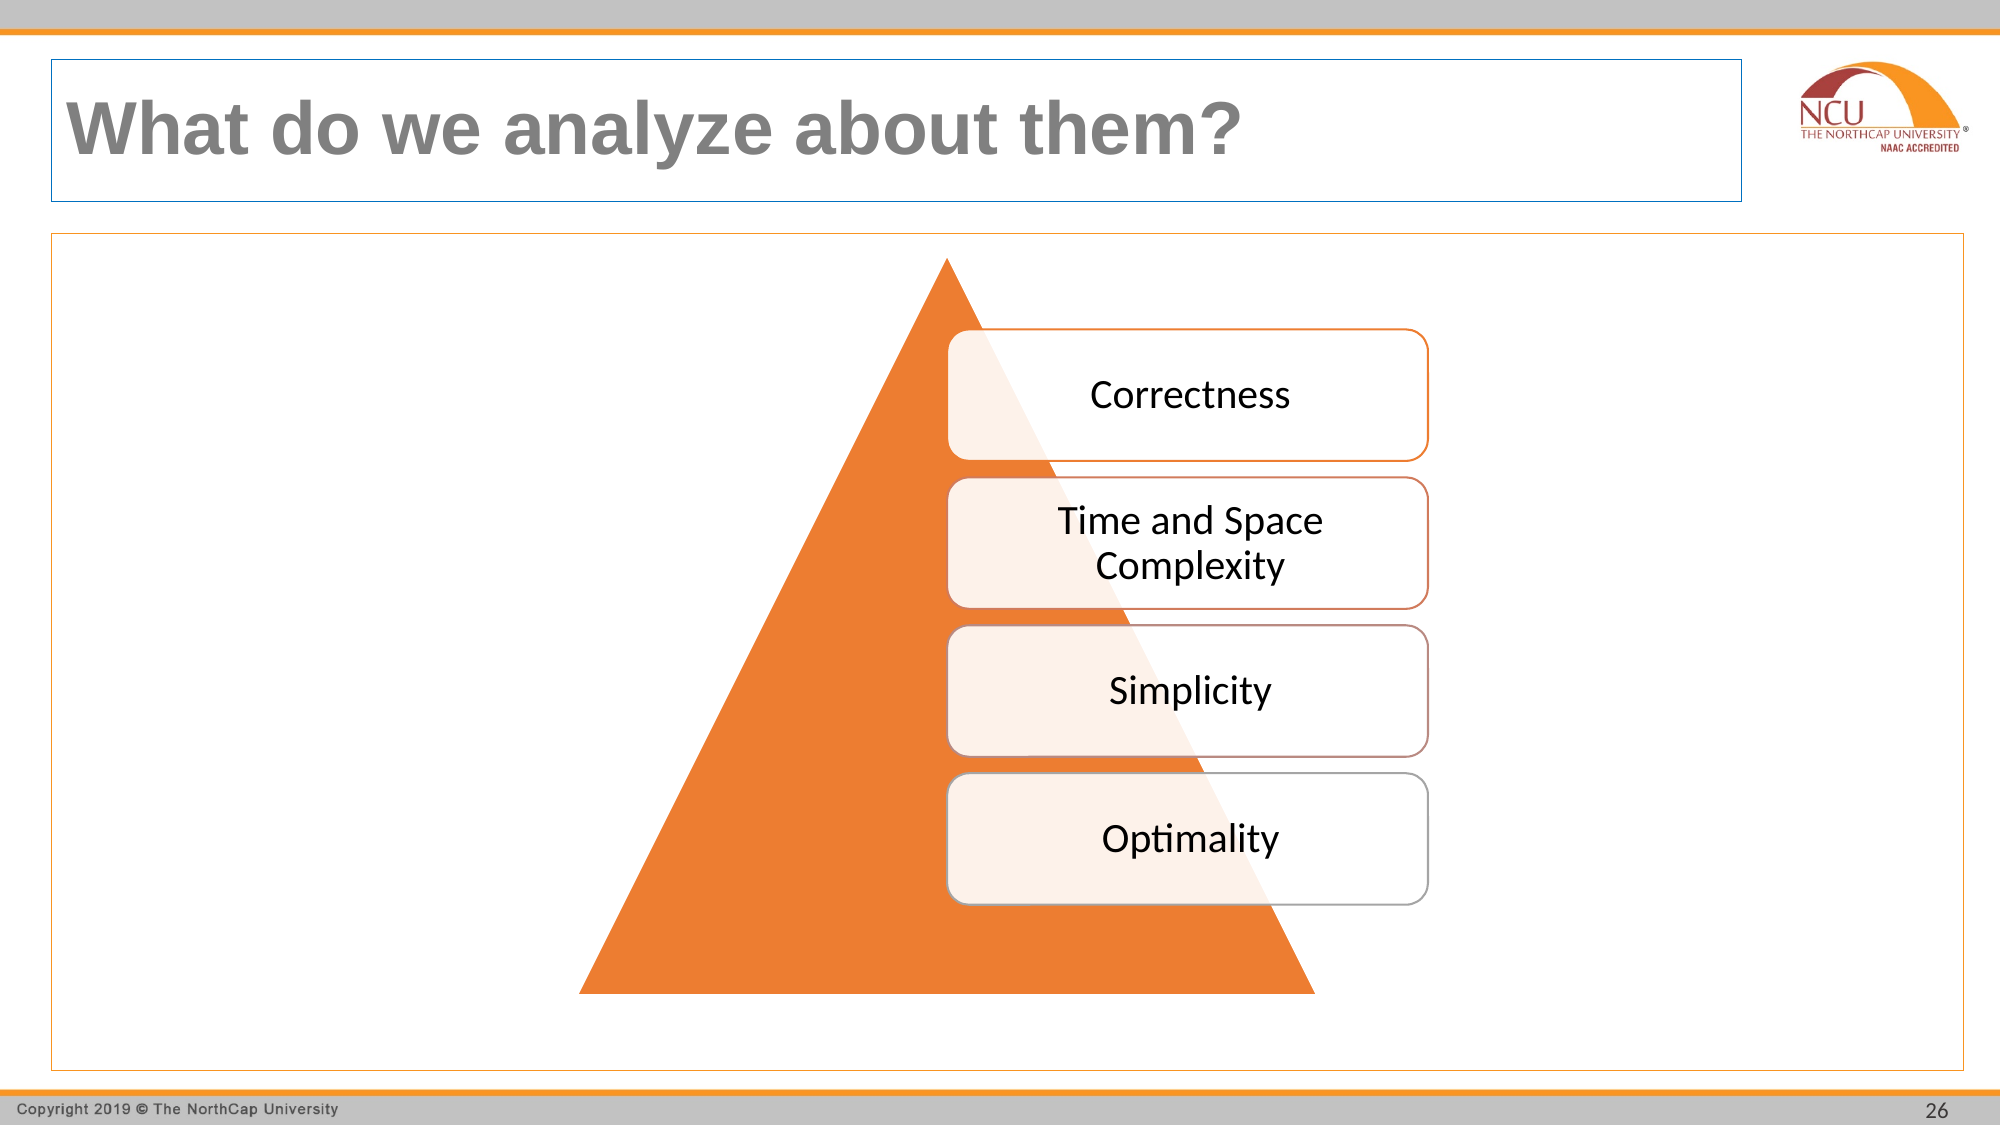

# What do we analyze about them?

Correctness
Time and Space Complexity
Simplicity
Optimality
26